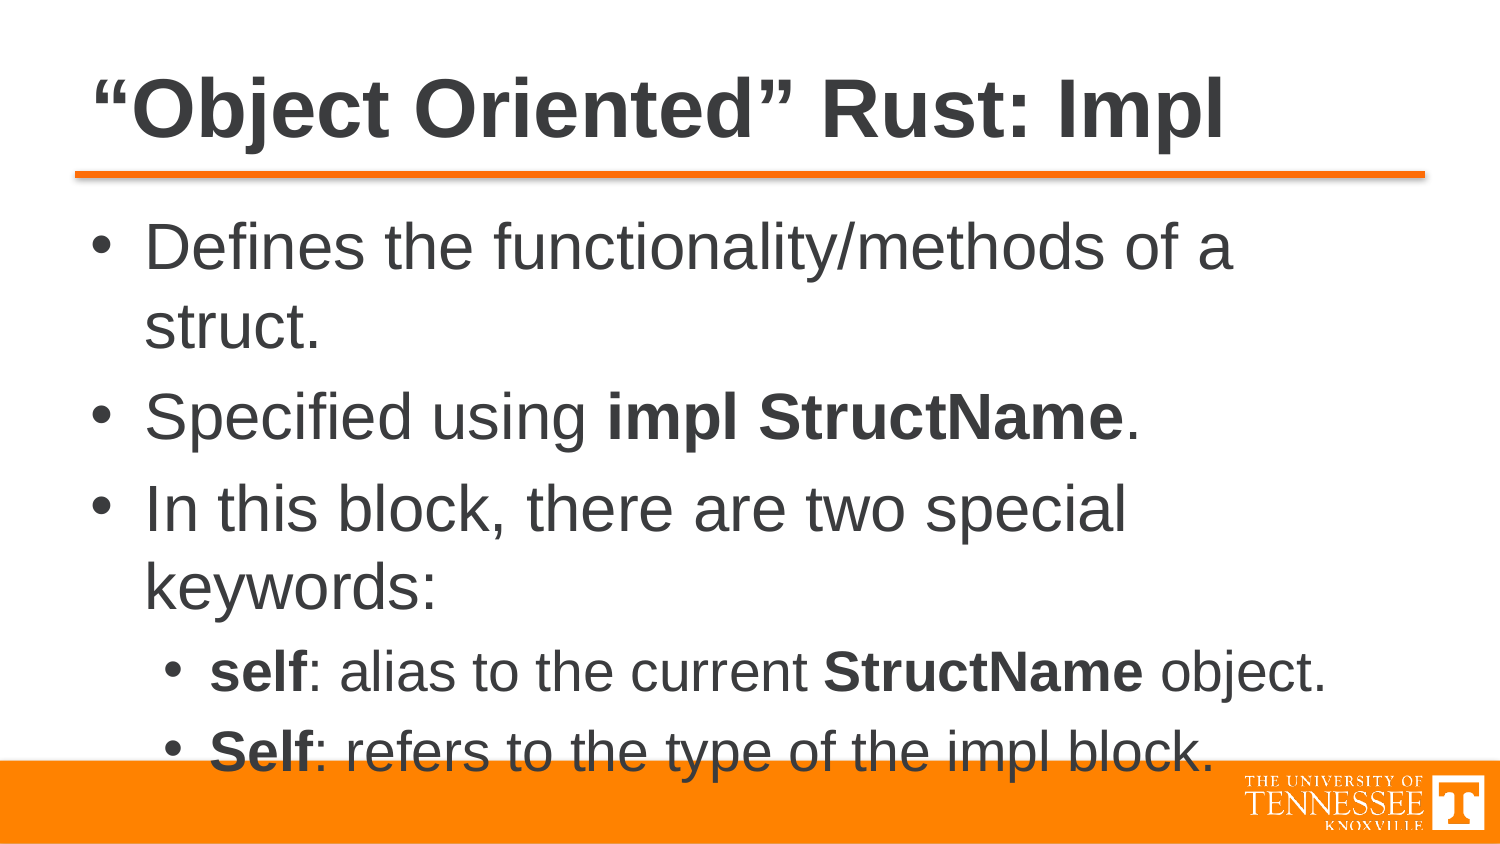

# “Object Oriented” Rust: Impl
Defines the functionality/methods of a struct.
Specified using impl StructName.
In this block, there are two special keywords:
self: alias to the current StructName object.
Self: refers to the type of the impl block.